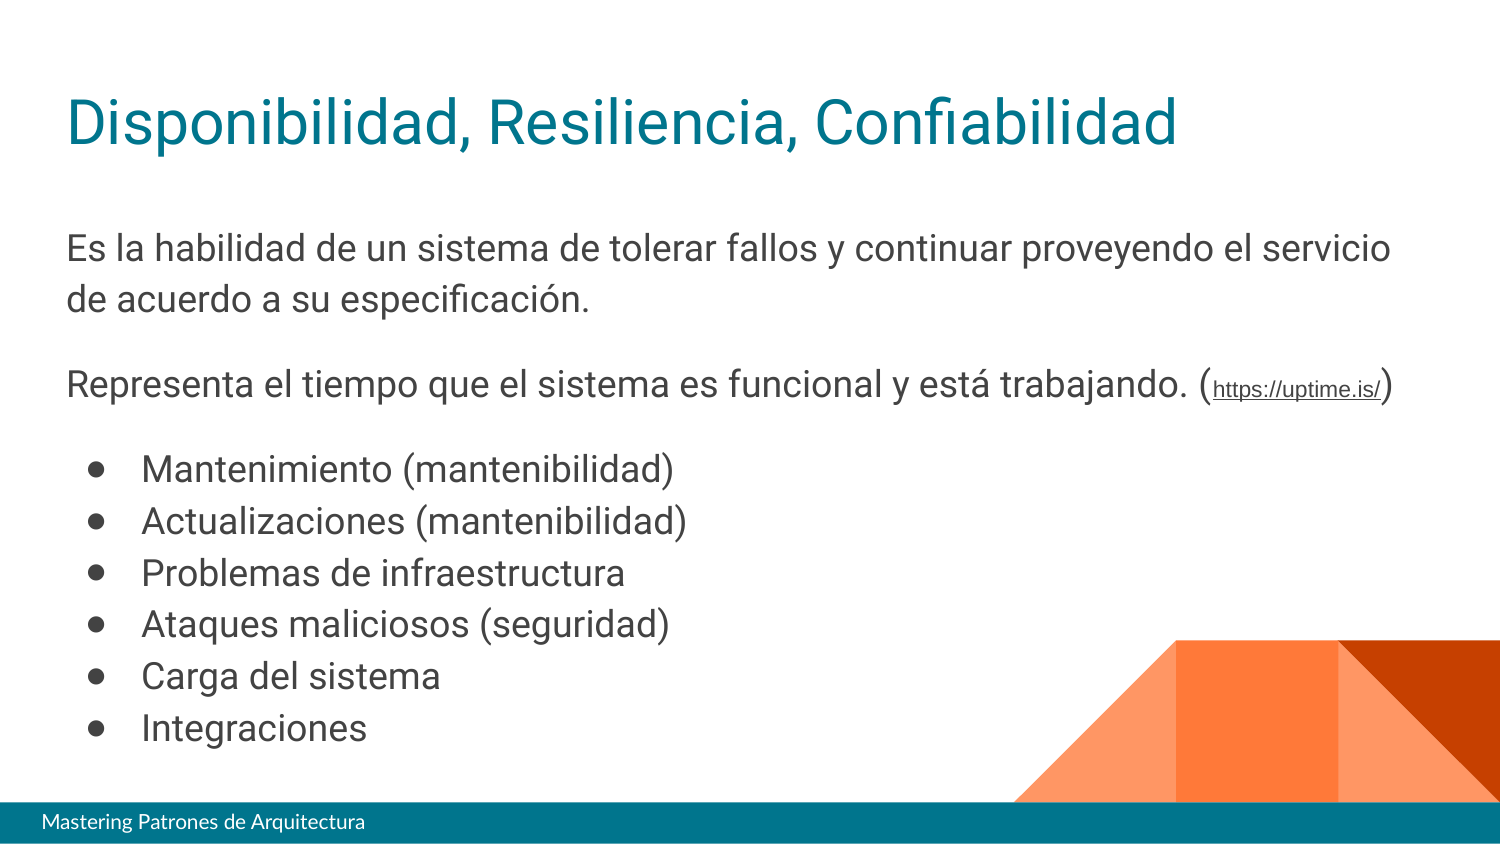

# Disponibilidad, Resiliencia, Confiabilidad
Es la habilidad de un sistema de tolerar fallos y continuar proveyendo el servicio de acuerdo a su especificación.
Representa el tiempo que el sistema es funcional y está trabajando. (https://uptime.is/)
Mantenimiento (mantenibilidad)
Actualizaciones (mantenibilidad)
Problemas de infraestructura
Ataques maliciosos (seguridad)
Carga del sistema
Integraciones